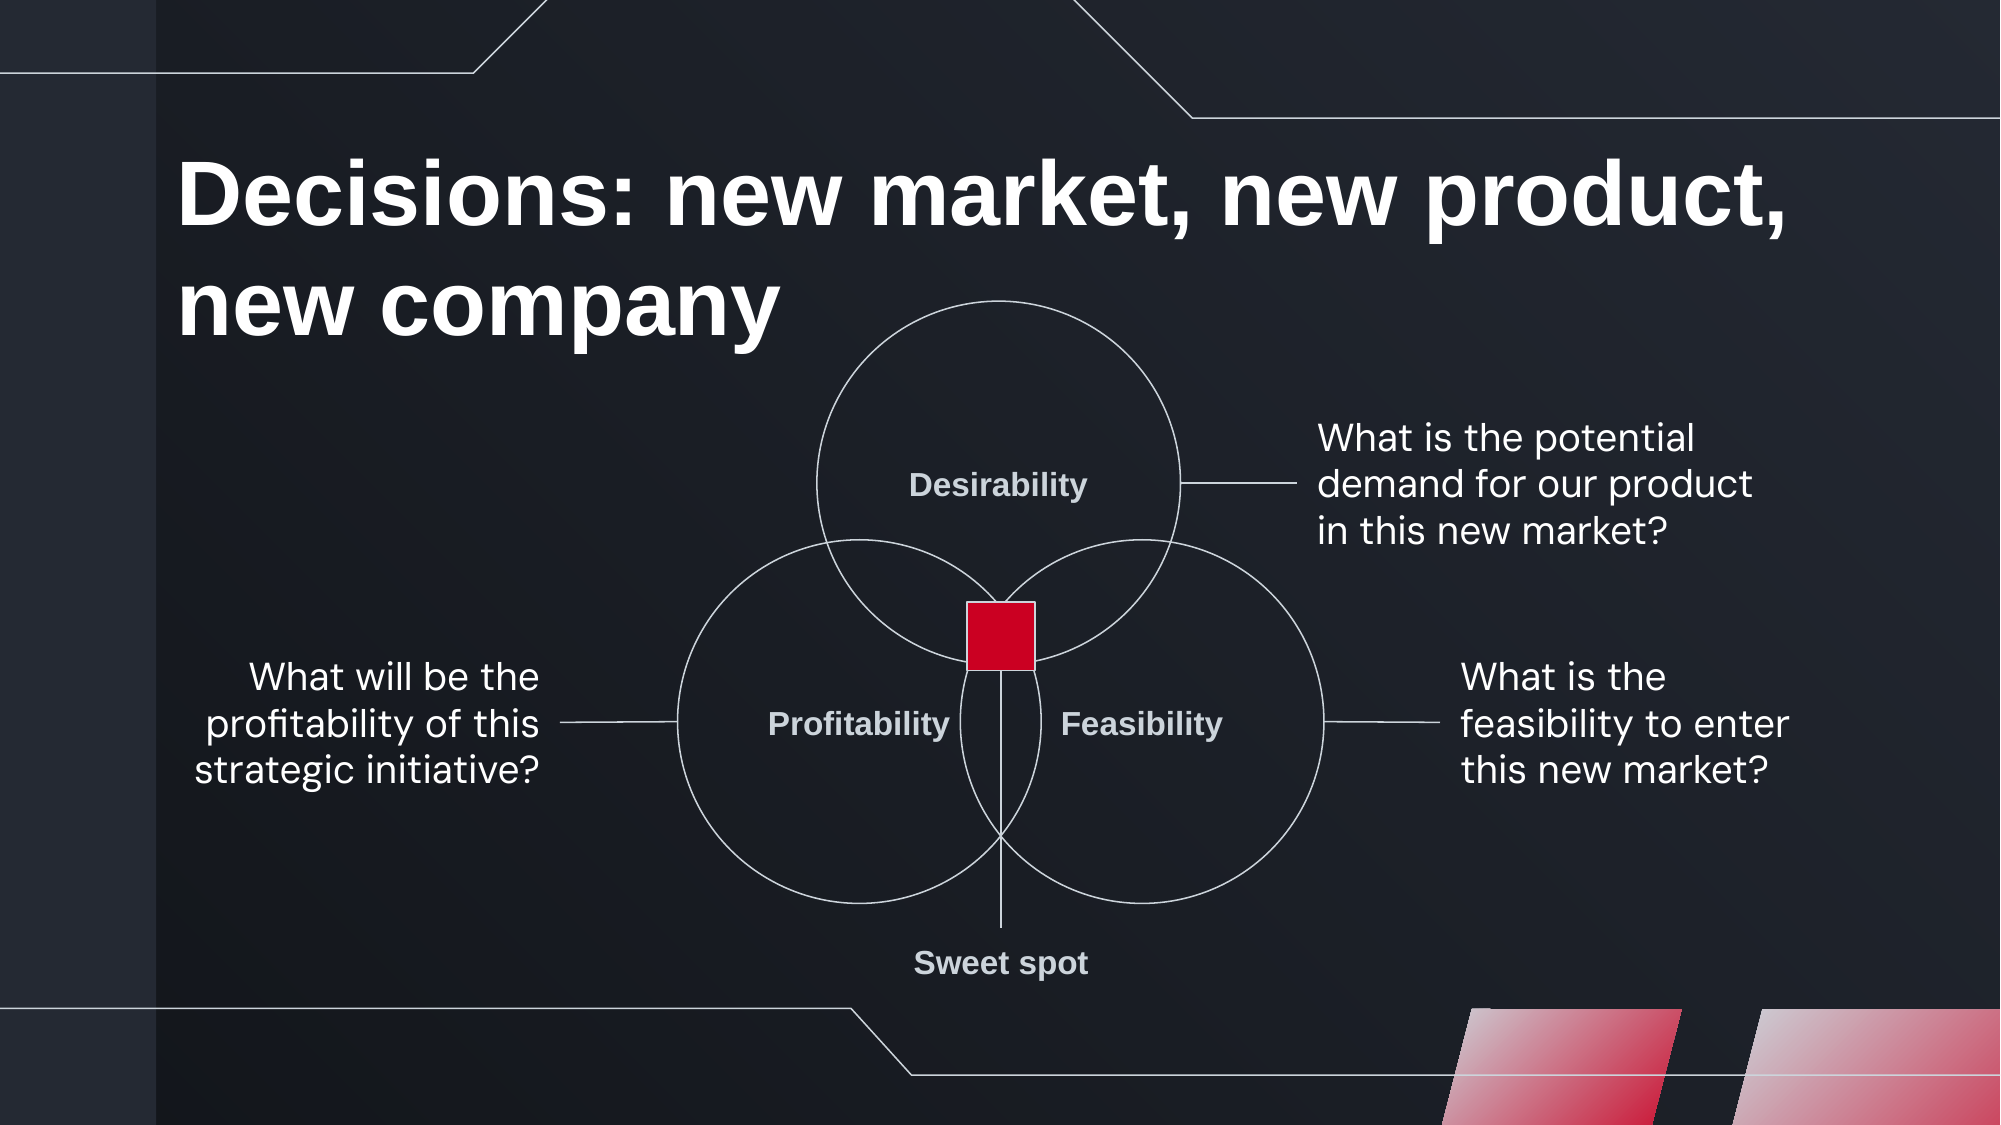

# Decisions: new market, new product, new company
Desirability
What is the potential demand for our product in this new market?
Profitability
Feasibility

What is the feasibility to enter this new market?
What will be the profitability of this strategic initiative?
Sweet spot